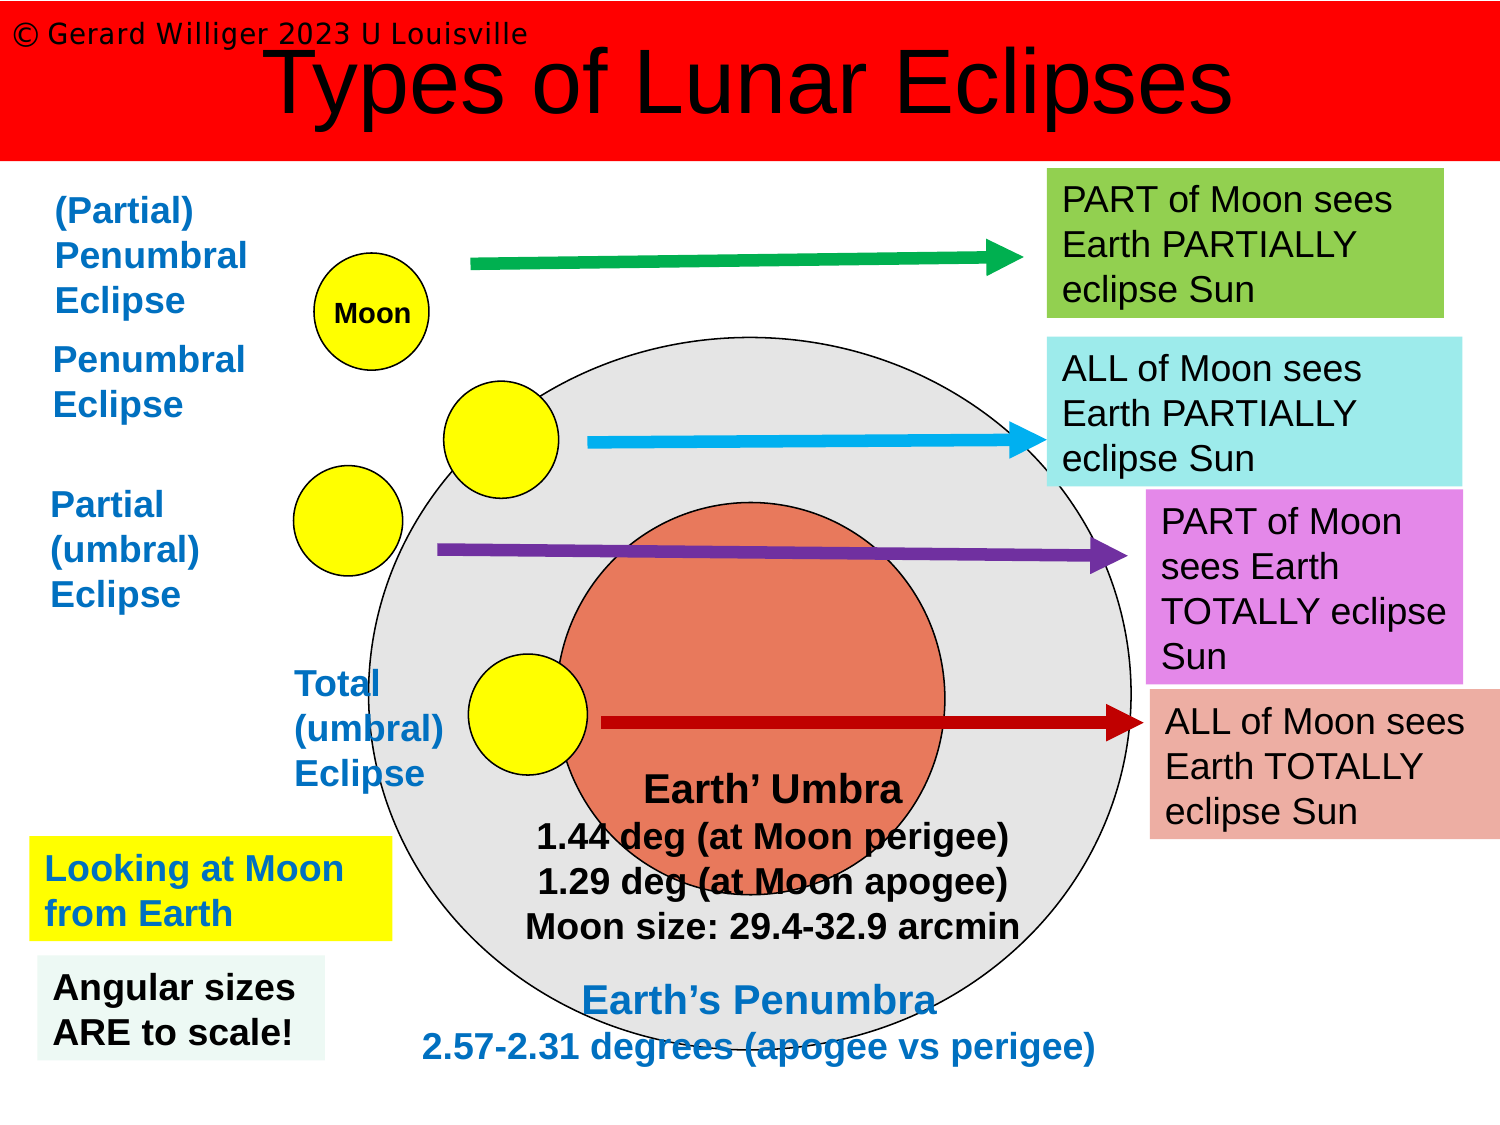

© Gerard Williger 2023 U Louisville
# Types of Lunar Eclipses
PART of Moon sees Earth PARTIALLY eclipse Sun
(Partial) Penumbral Eclipse

Moon
Penumbral Eclipse
ALL of Moon sees Earth PARTIALLY eclipse Sun

Partial (umbral) Eclipse
PART of Moon sees Earth TOTALLY eclipse Sun

Total (umbral) Eclipse

ALL of Moon sees Earth TOTALLY eclipse Sun
Earth’ Umbra
1.44 deg (at Moon perigee)
1.29 deg (at Moon apogee)
Moon size: 29.4-32.9 arcmin
Looking at Moon from Earth
Angular sizes ARE to scale!
Earth’s Penumbra
2.57-2.31 degrees (apogee vs perigee)